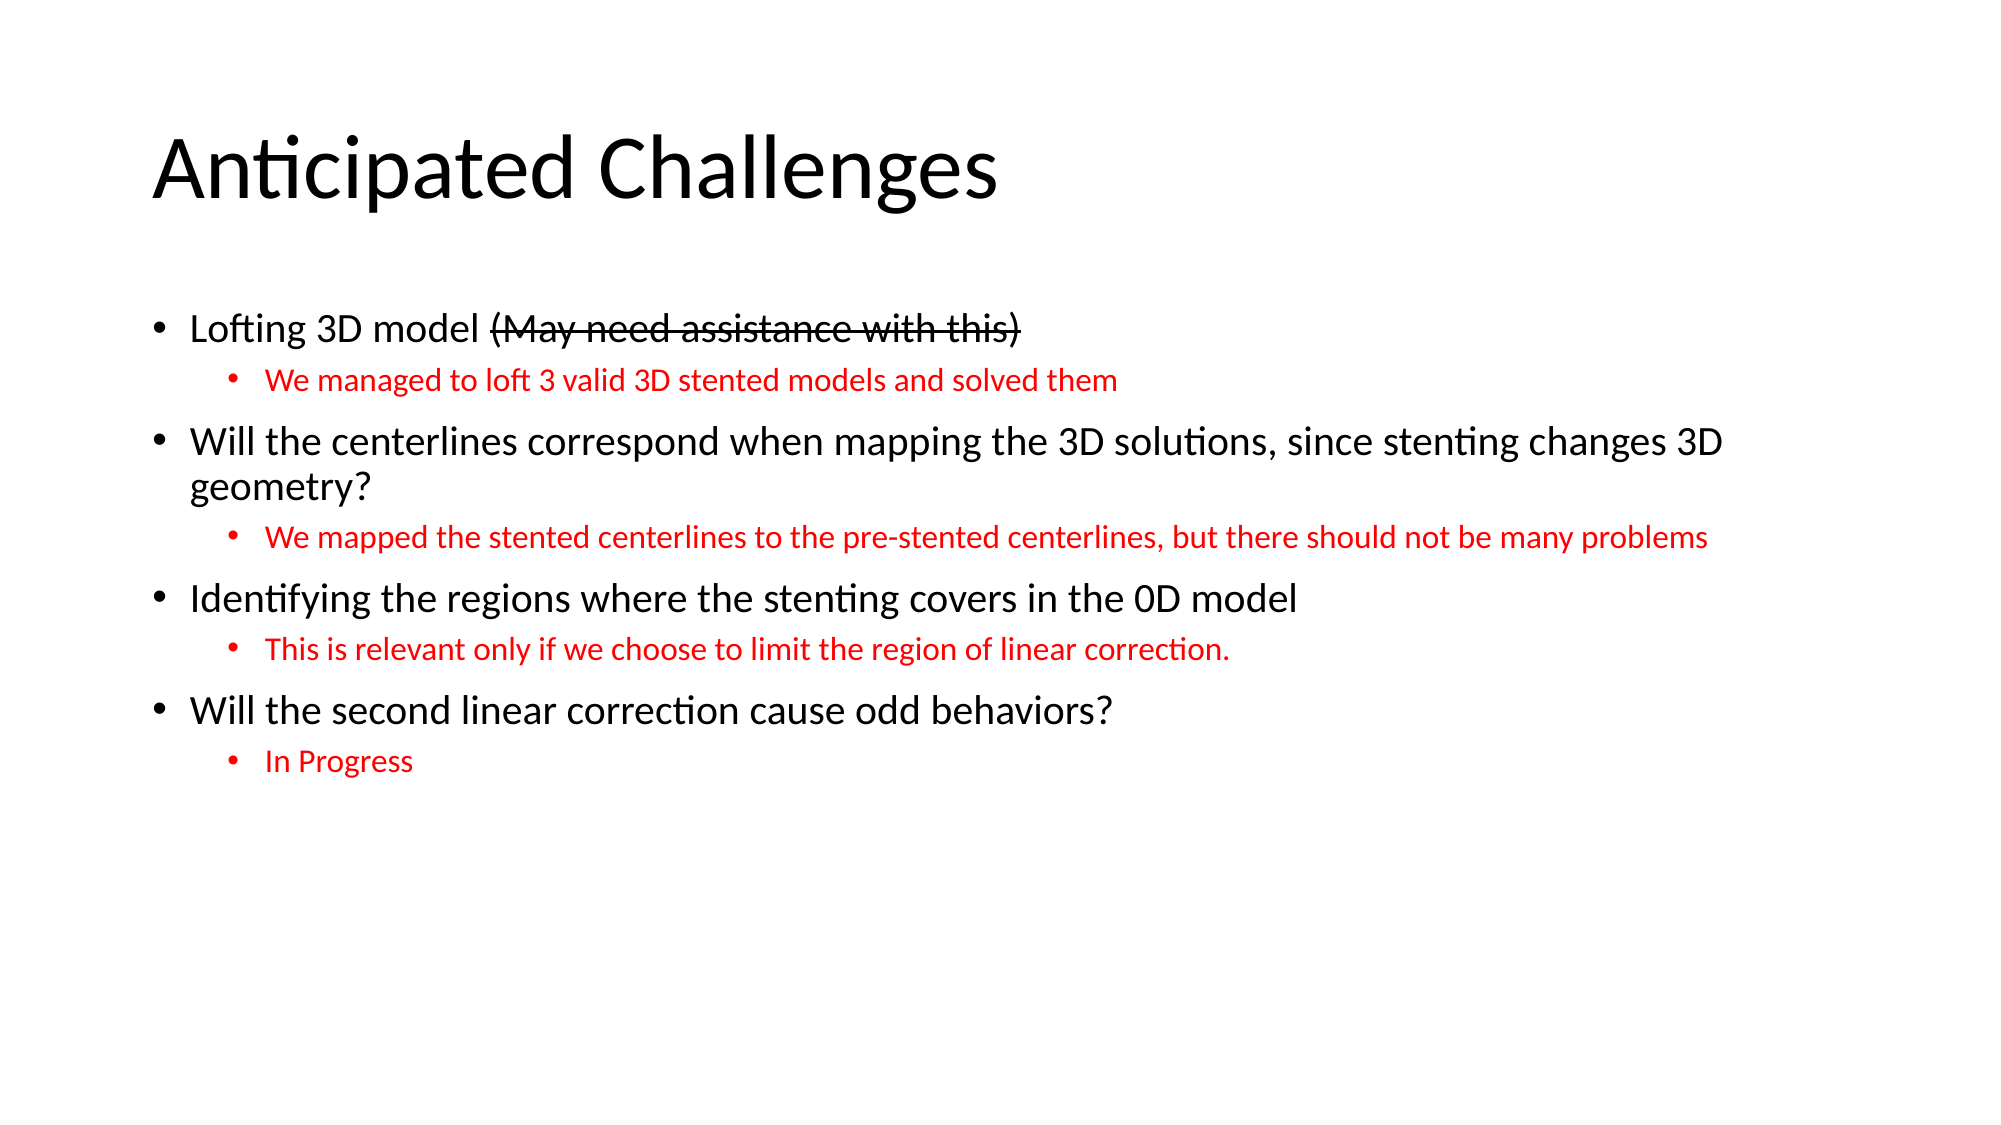

# Anticipated Challenges
Lofting 3D model (May need assistance with this)
We managed to loft 3 valid 3D stented models and solved them
Will the centerlines correspond when mapping the 3D solutions, since stenting changes 3D geometry?
We mapped the stented centerlines to the pre-stented centerlines, but there should not be many problems
Identifying the regions where the stenting covers in the 0D model
This is relevant only if we choose to limit the region of linear correction.
Will the second linear correction cause odd behaviors?
In Progress